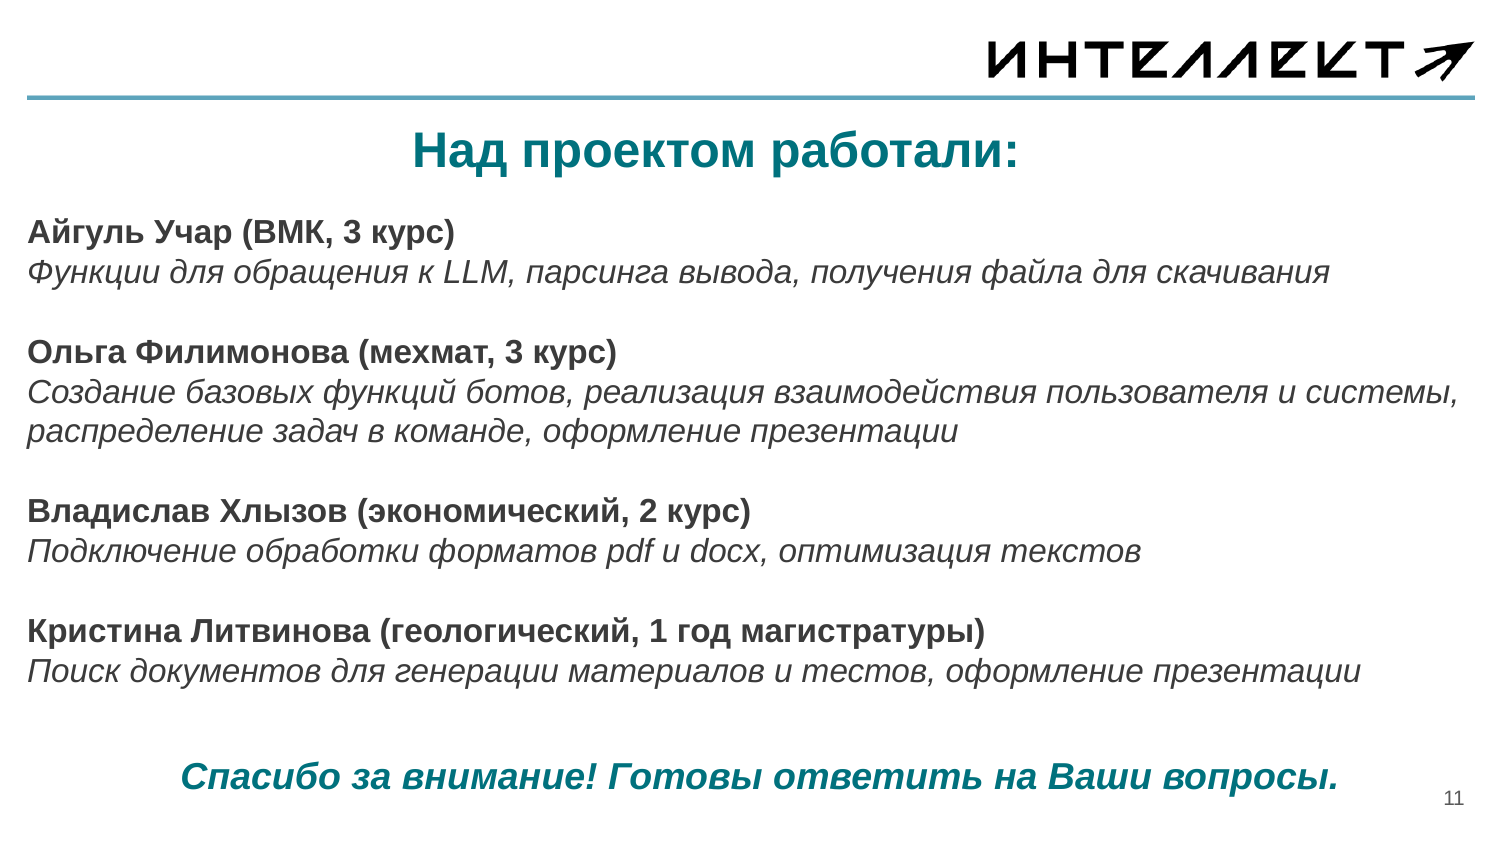

Над проектом работали:
Айгуль Учар (ВМК, 3 курс)
Функции для обращения к LLM, парсинга вывода, получения файла для скачивания

Ольга Филимонова (мехмат, 3 курс)
Создание базовых функций ботов, реализация взаимодействия пользователя и системы, распределение задач в команде, оформление презентации

Владислав Хлызов (экономический, 2 курс)
Подключение обработки форматов pdf и docx, оптимизация текстов

Кристина Литвинова (геологический, 1 год магистратуры)
Поиск документов для генерации материалов и тестов, оформление презентации
Спасибо за внимание! Готовы ответить на Ваши вопросы.
11